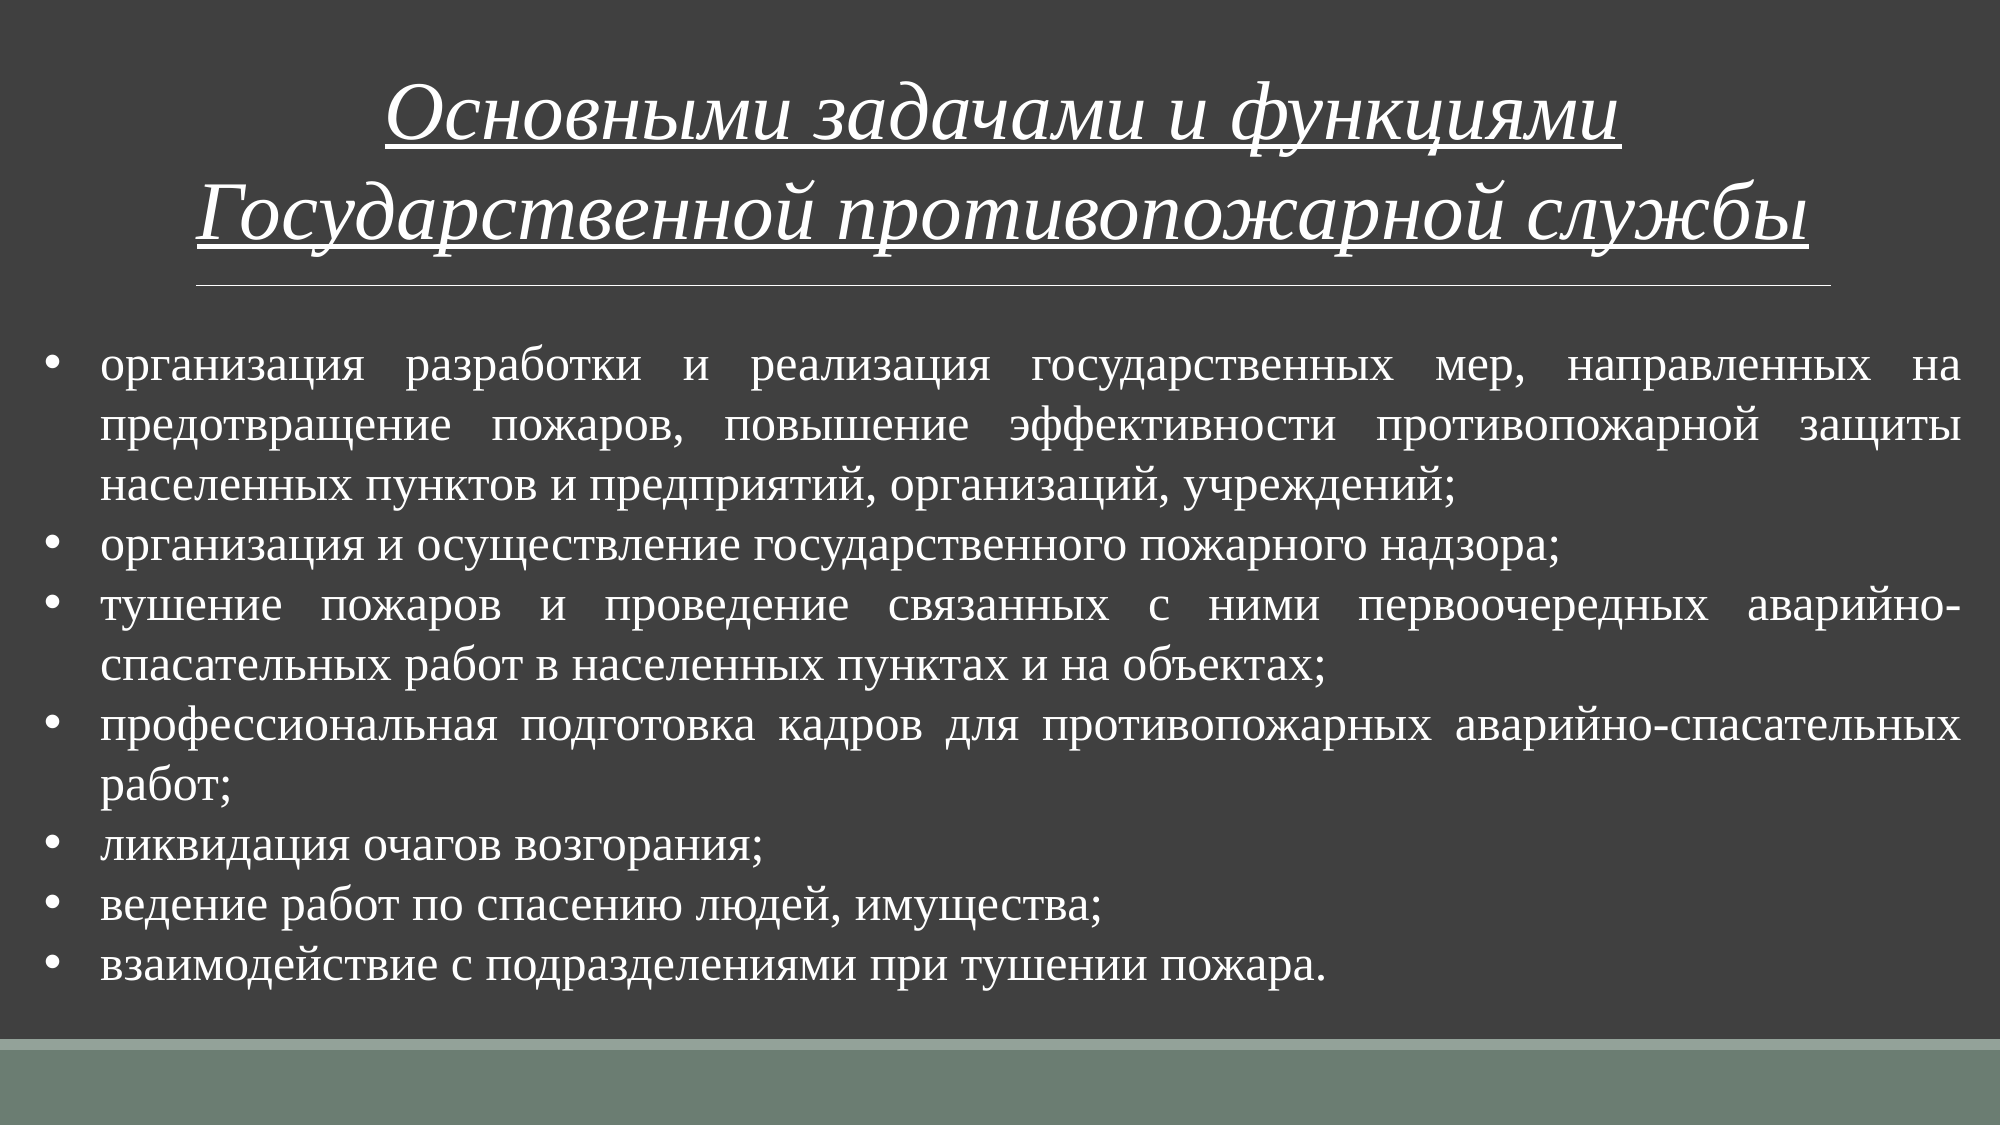

Основными задачами и функциями Государственной противопожарной службы
организация разработки и реализация государственных мер, направленных на предотвращение пожаров, повышение эффективности противопожарной защиты населенных пунктов и предприятий, организаций, учреждений;
организация и осуществление государственного пожарного надзора;
тушение пожаров и проведение связанных с ними первоочередных аварийно-спасательных работ в населенных пунктах и на объектах;
профессиональная подготовка кадров для противопожарных аварийно-спасательных работ;
ликвидация очагов возгорания;
ведение работ по спасению людей, имущества;
взаимодействие с подразделениями при тушении пожара.